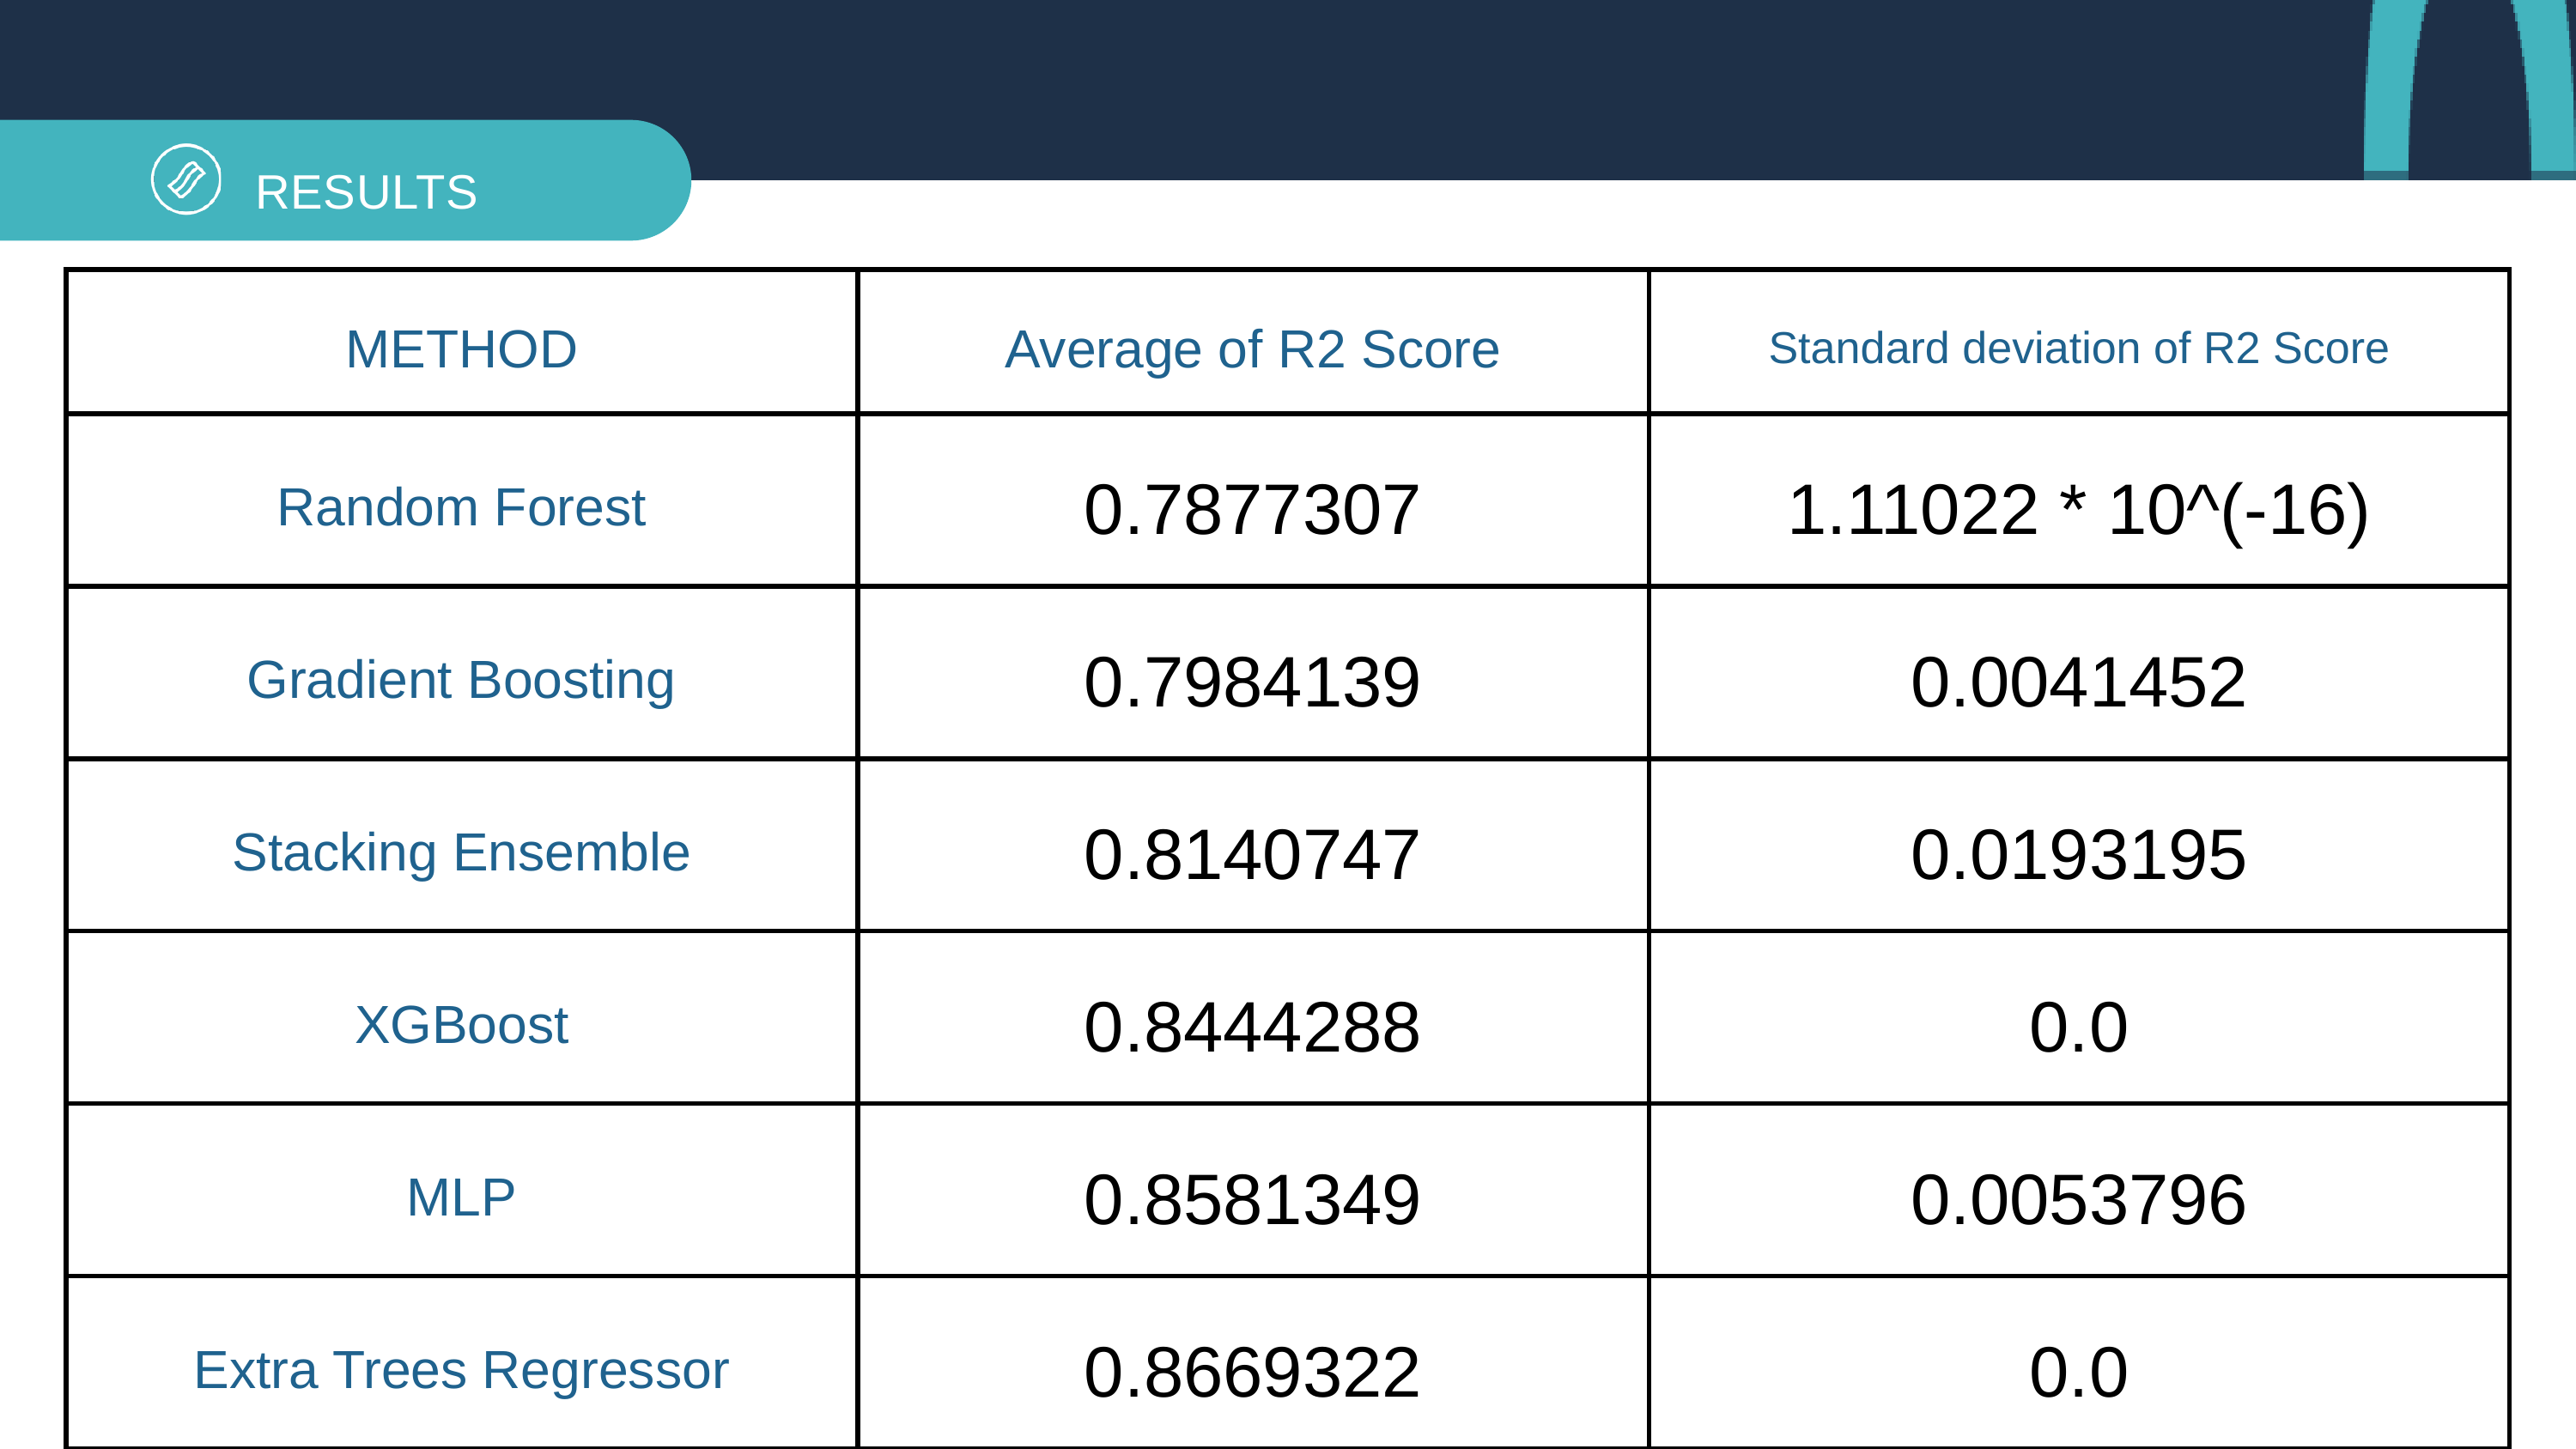

RESULTS

| METHOD | Average of R2 Score | Standard deviation of R2 Score |
| --- | --- | --- |
| Random Forest | 0.7877307 | 1.11022 \* 10^(-16) |
| Gradient Boosting | 0.7984139 | 0.0041452 |
| Stacking Ensemble | 0.8140747 | 0.0193195 |
| XGBoost | 0.8444288 | 0.0 |
| MLP | 0.8581349 | 0.0053796 |
| Extra Trees Regressor | 0.8669322 | 0.0 |